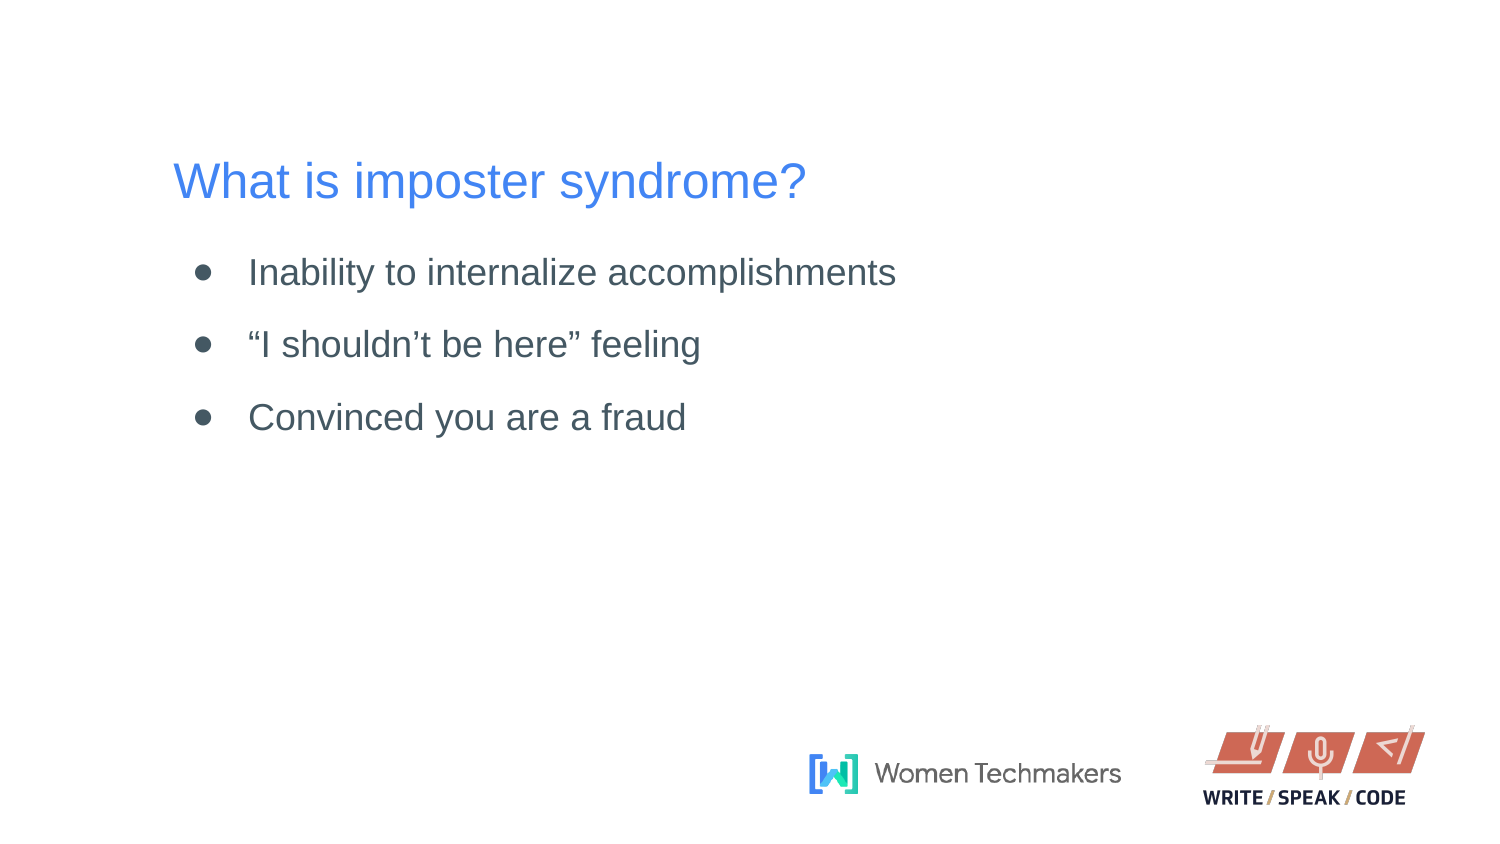

What is imposter syndrome?
Inability to internalize accomplishments
“I shouldn’t be here” feeling
Convinced you are a fraud